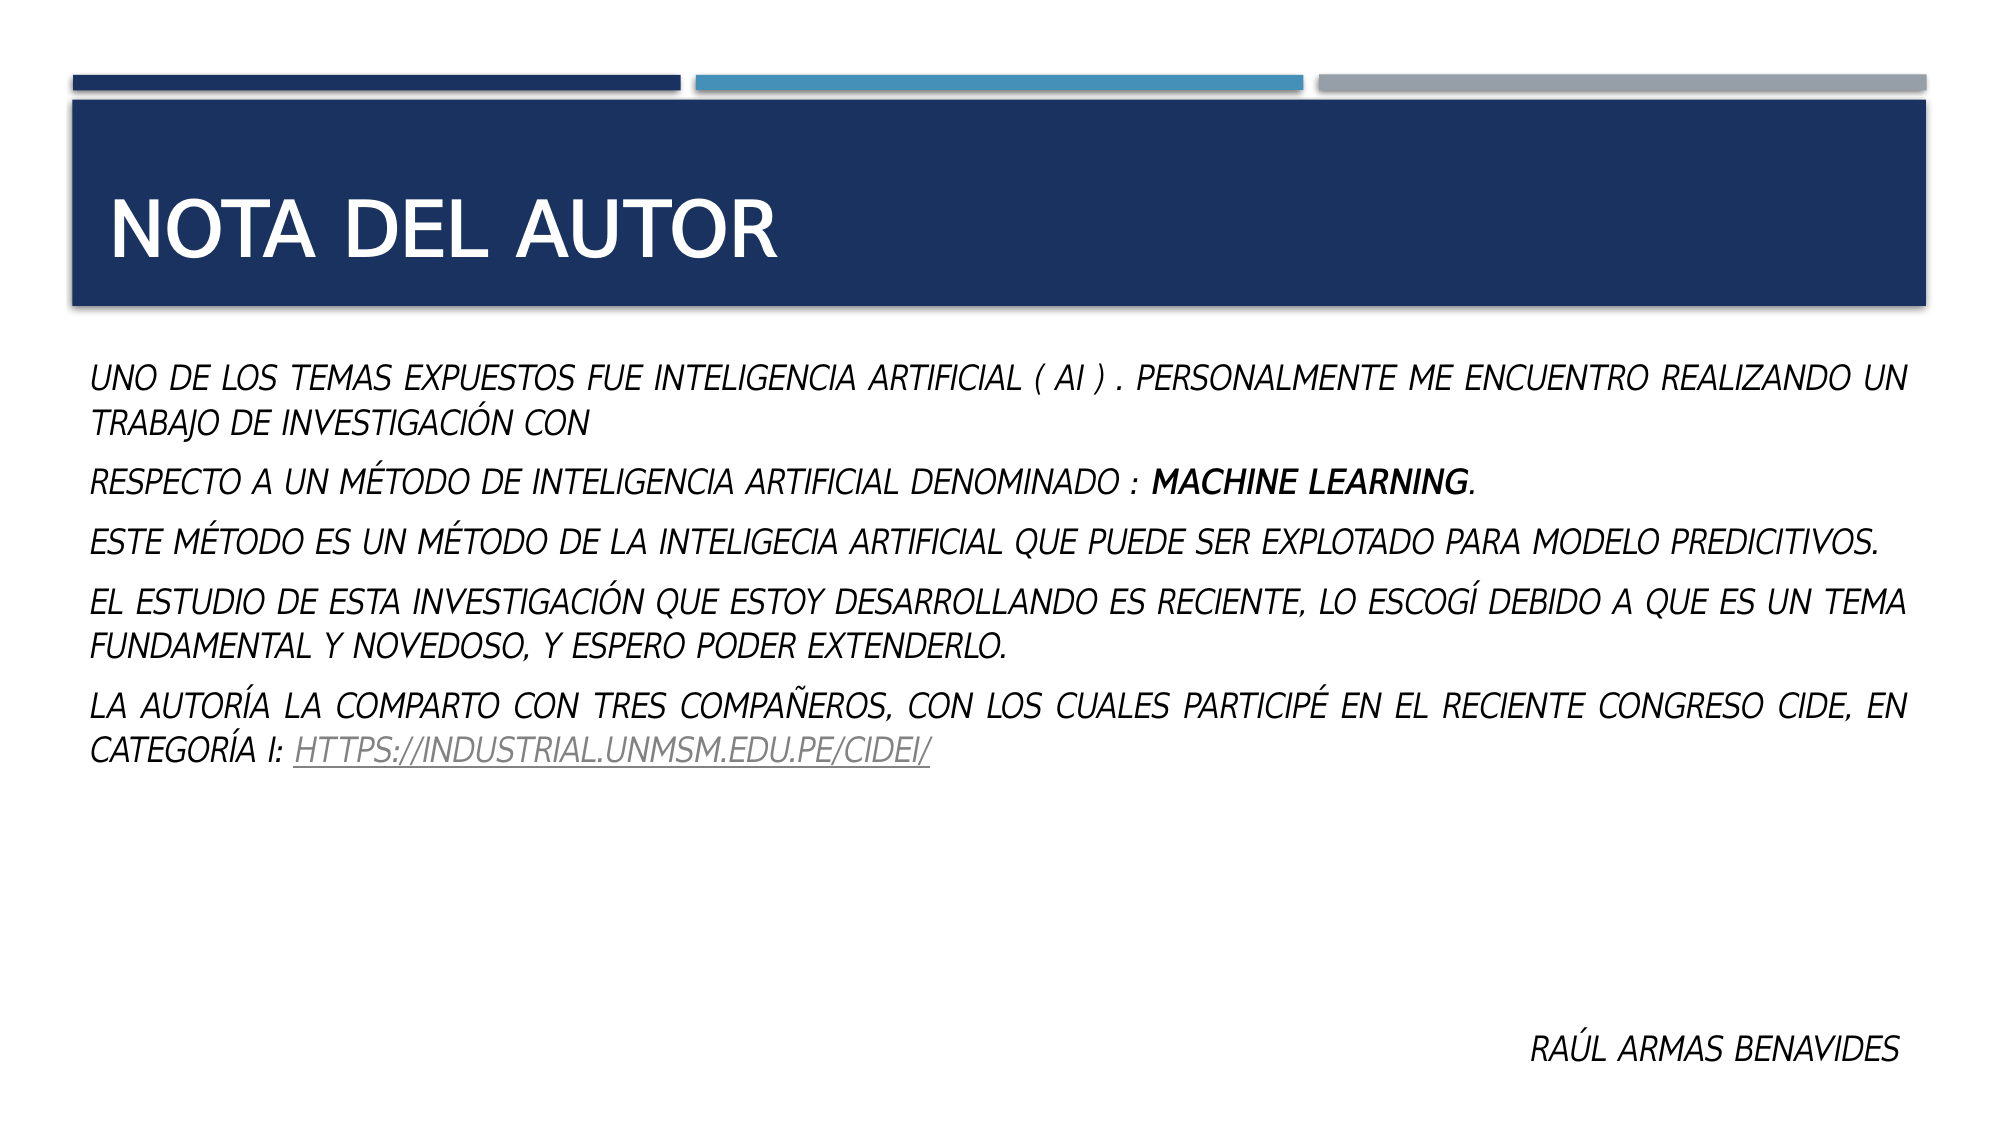

# Nota del autor
Uno de los temas expuestos fue inteligencia artificial ( AI ) . Personalmente me encuentro realizando un trabajo de investigación con
respecto a un método de inteligencia artificial denominado : Machine Learning.
Este método es un método de la inteligecia artificial que puede ser explotado para modelo predicitivos.
el estudio de esta investigación que estoy desarrollando es reciente, lo escogí debido a que es un tema fundamental y novedoso, y espero poder extenderlo.
La autoría la comparto con tres compañeros, con los cuales participé en el reciente congreso cide, en categoría I: https://industrial.unmsm.edu.pe/cidei/

Raúl Armas Benavides